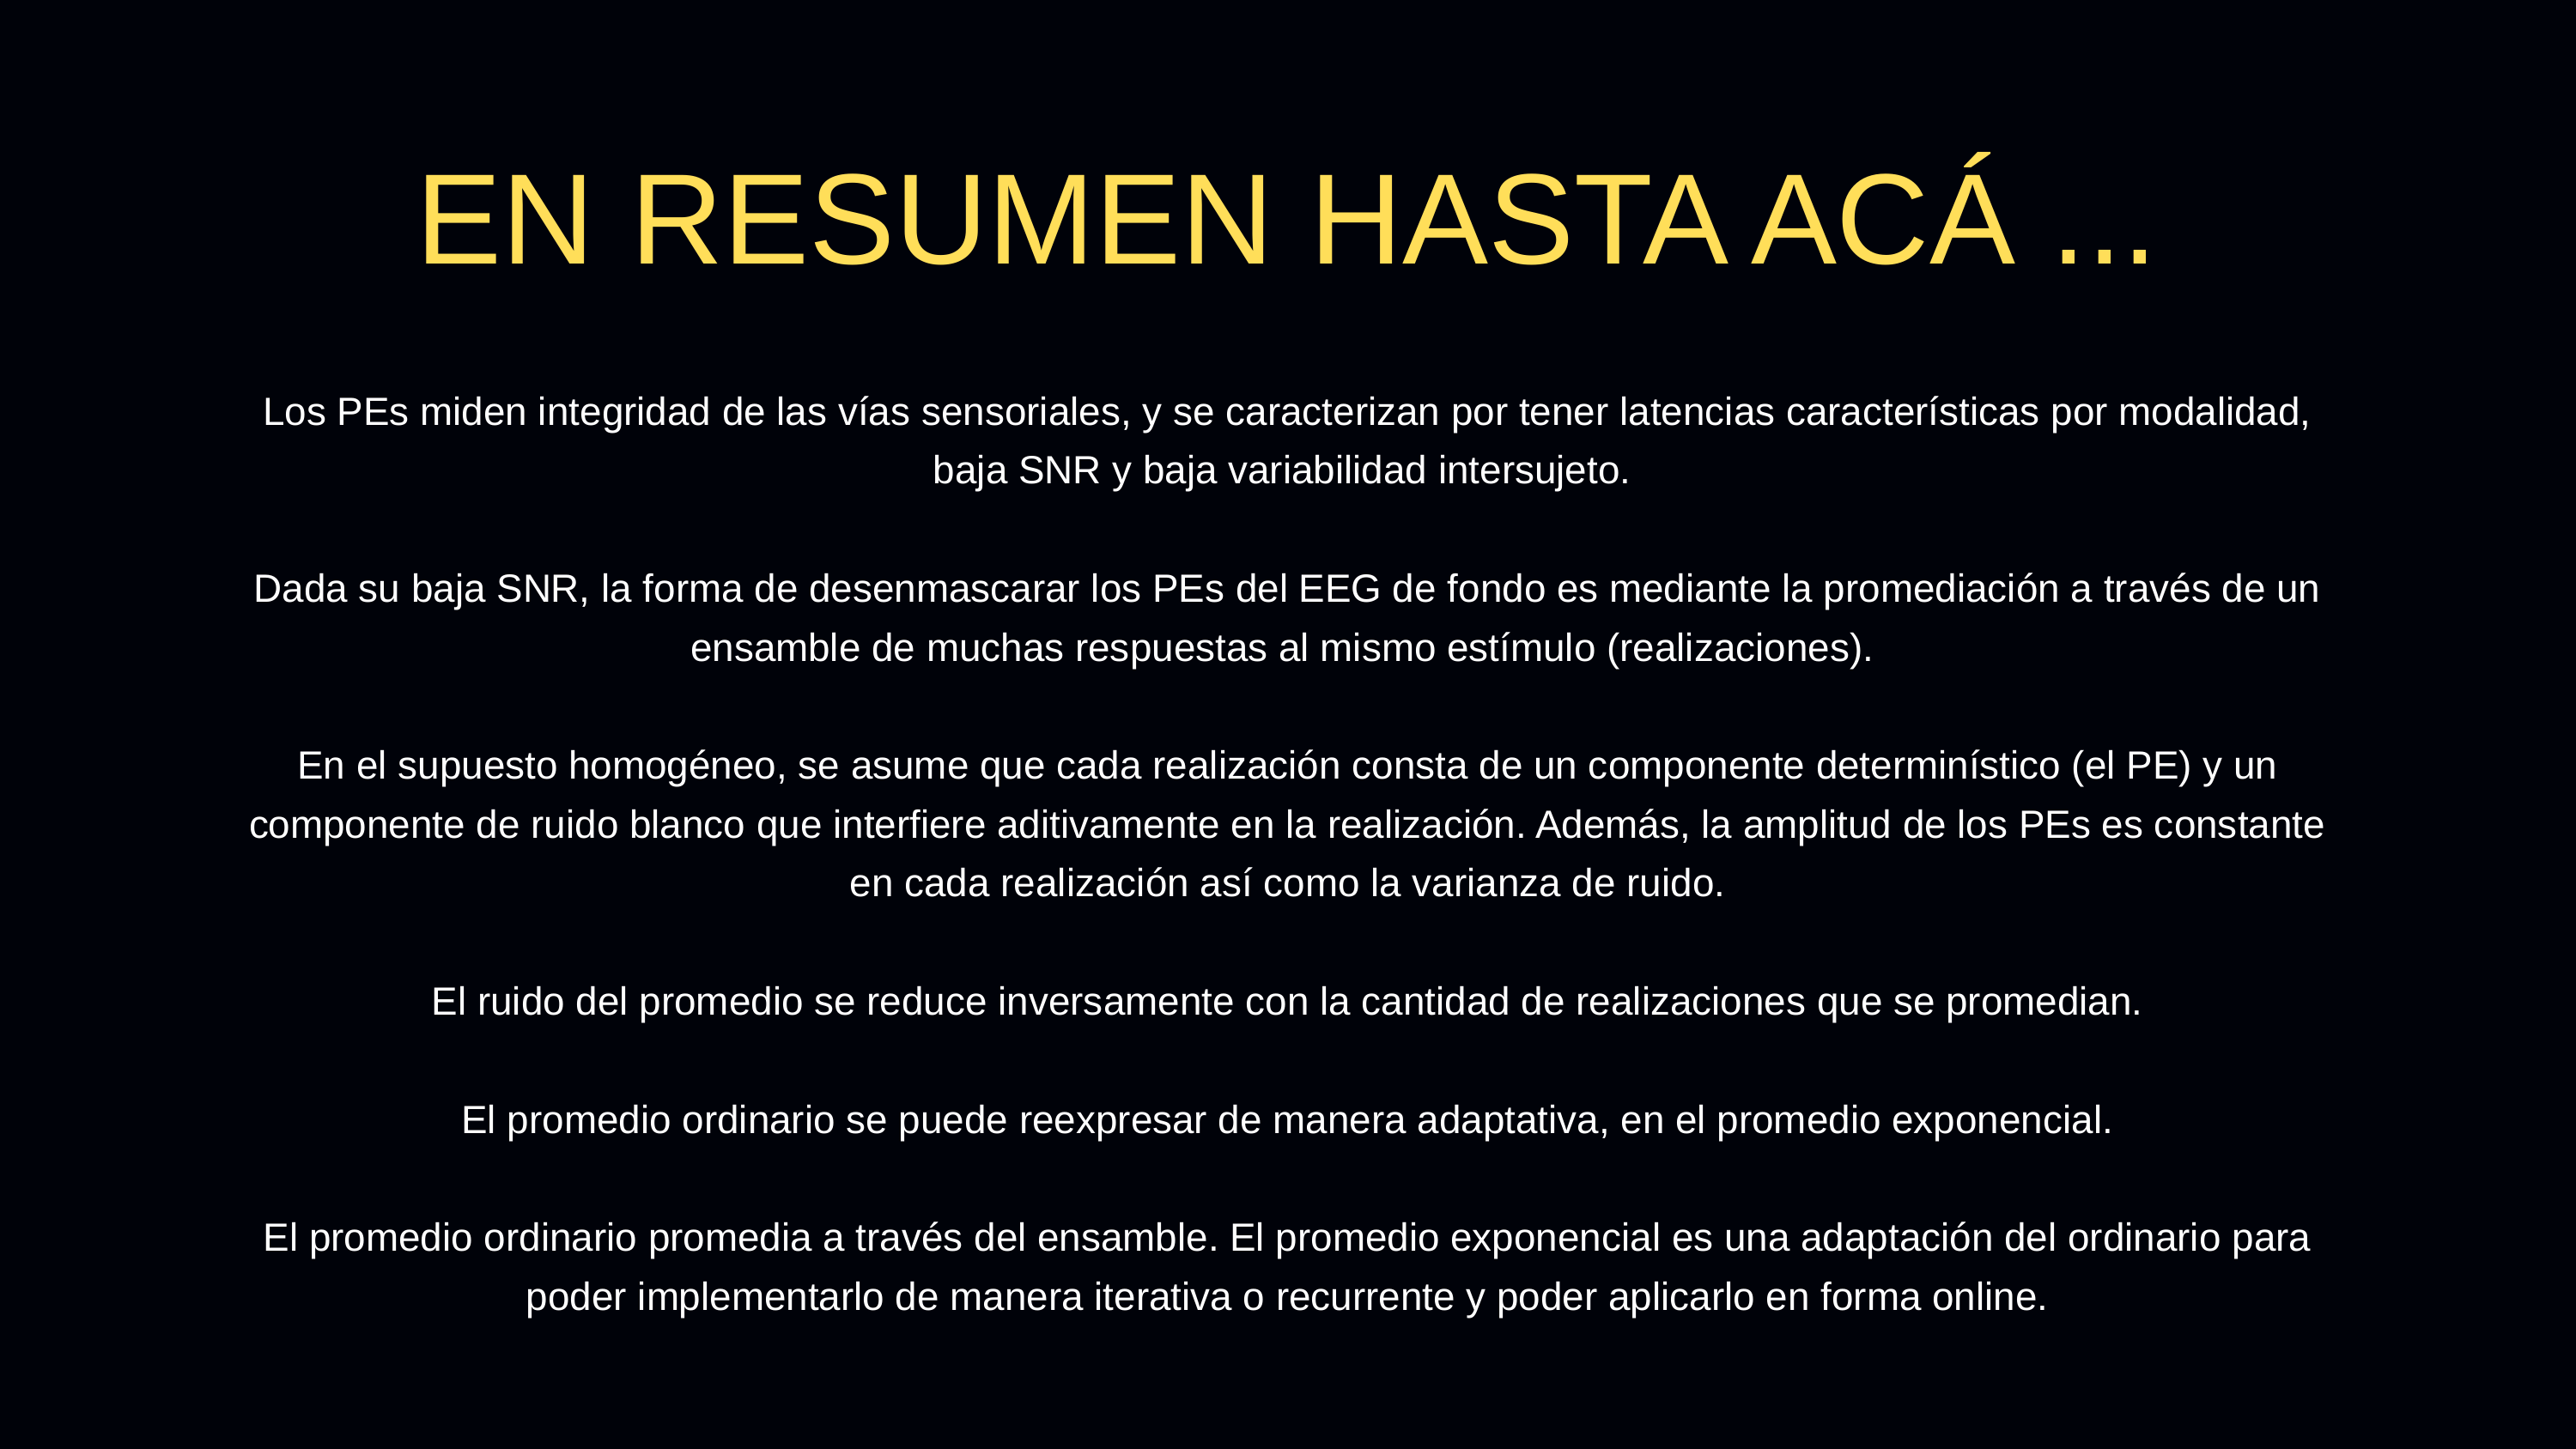

EN RESUMEN HASTA ACÁ ...
Los PEs miden integridad de las vías sensoriales, y se caracterizan por tener latencias características por modalidad, baja SNR y baja variabilidad intersujeto.

Dada su baja SNR, la forma de desenmascarar los PEs del EEG de fondo es mediante la promediación a través de un ensamble de muchas respuestas al mismo estímulo (realizaciones).

En el supuesto homogéneo, se asume que cada realización consta de un componente determinístico (el PE) y un componente de ruido blanco que interfiere aditivamente en la realización. Además, la amplitud de los PEs es constante en cada realización así como la varianza de ruido.

El ruido del promedio se reduce inversamente con la cantidad de realizaciones que se promedian.

El promedio ordinario se puede reexpresar de manera adaptativa, en el promedio exponencial.

El promedio ordinario promedia a través del ensamble. El promedio exponencial es una adaptación del ordinario para poder implementarlo de manera iterativa o recurrente y poder aplicarlo en forma online.